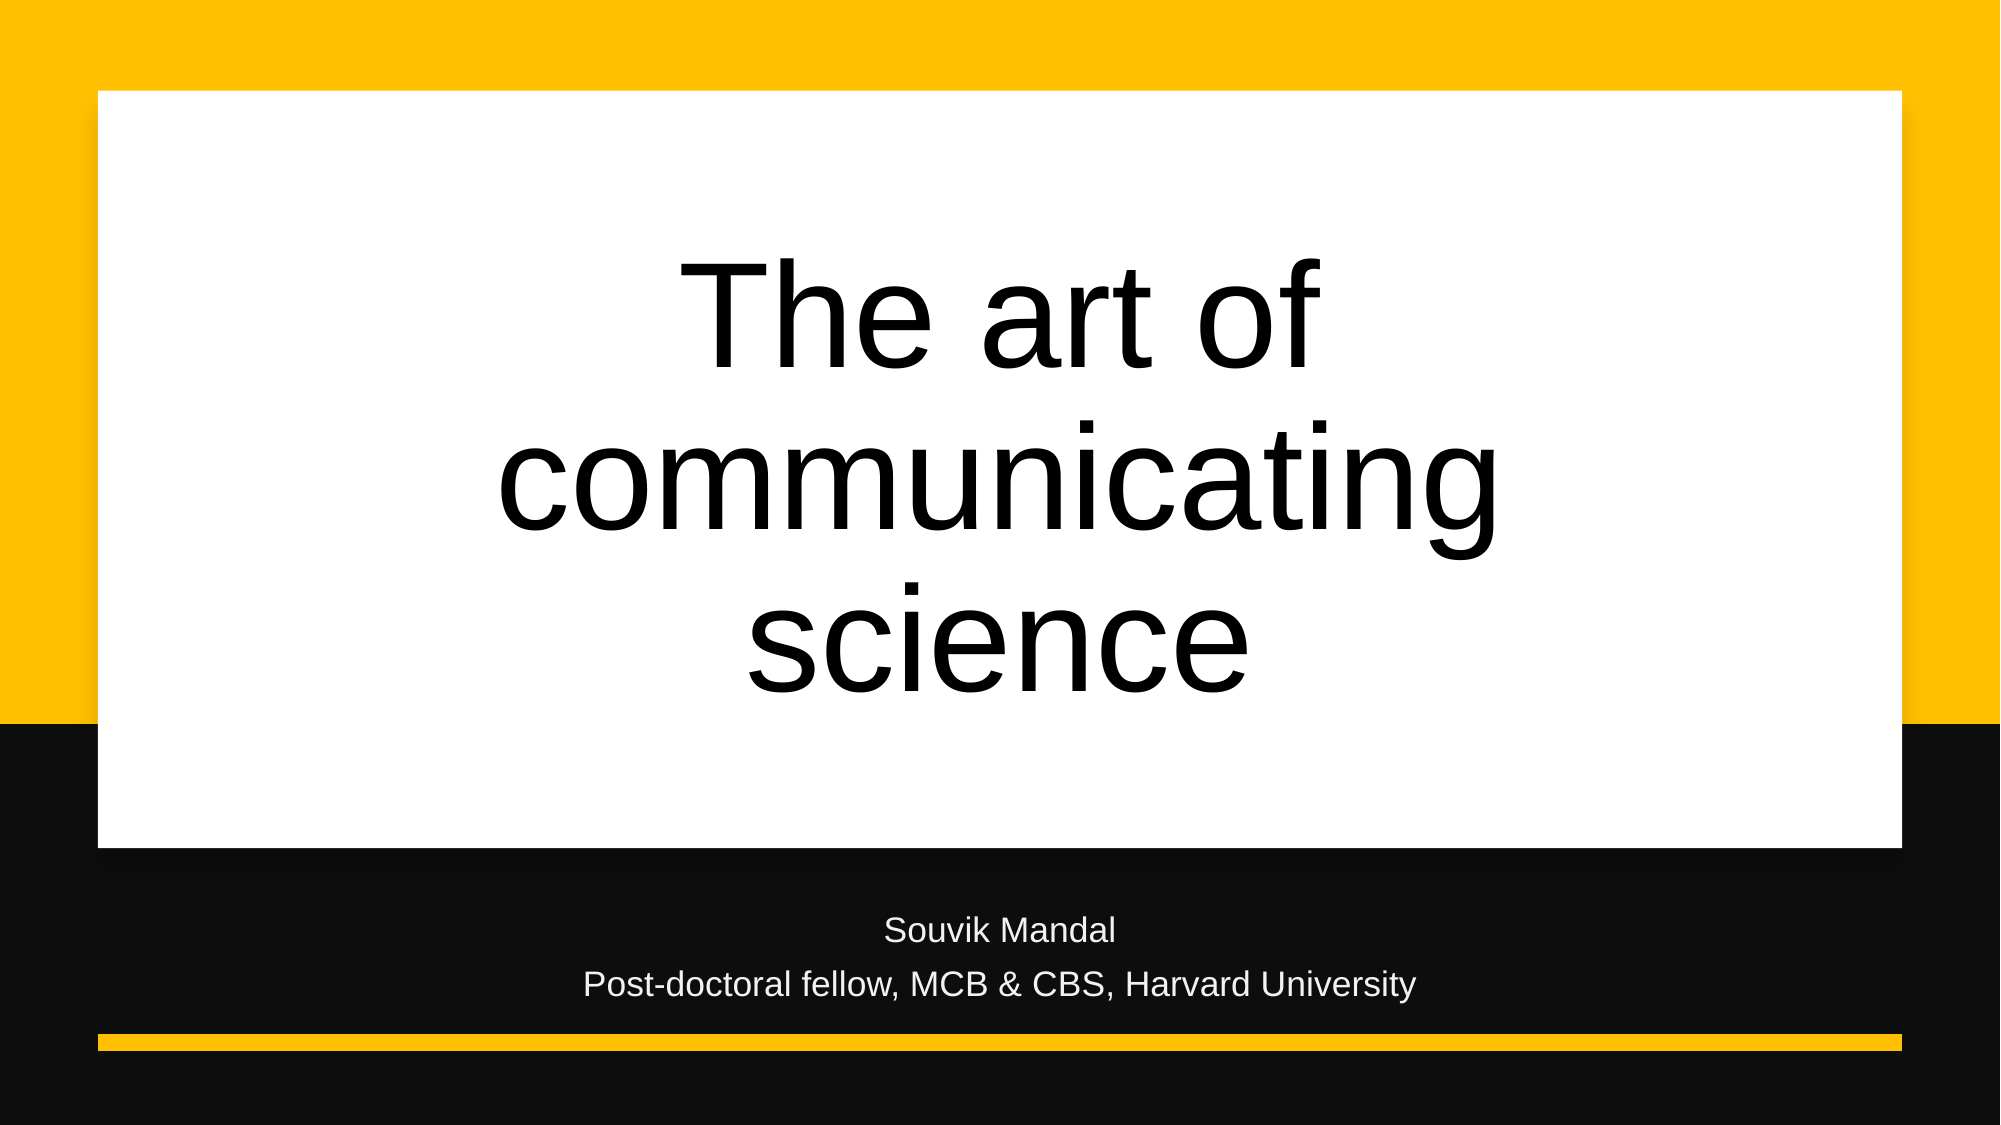

# The art of communicating science
Souvik Mandal
Post-doctoral fellow, MCB & CBS, Harvard University